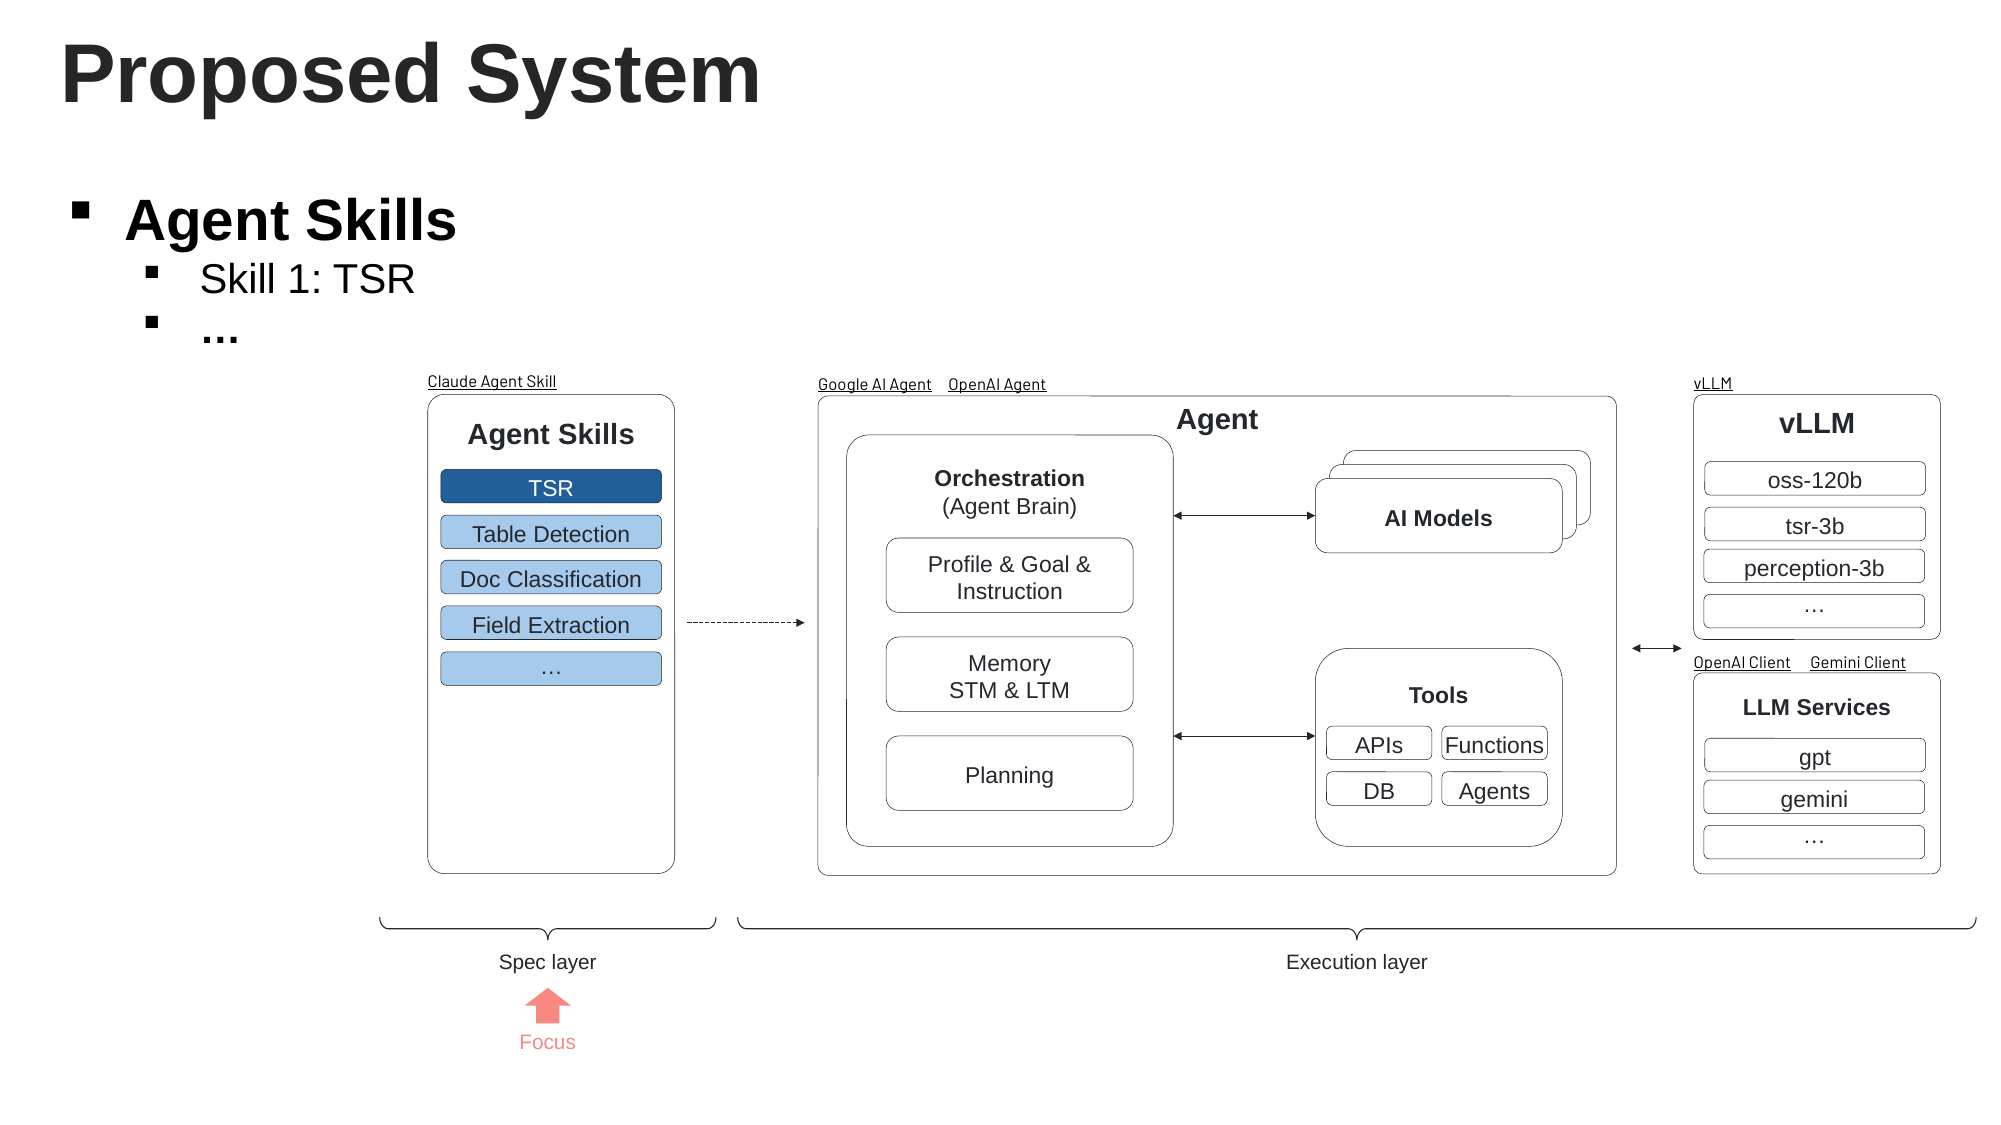

Proposed System
Agent Skills
Skill 1: TSR
…

Claude Agent Skill
vLLM
Google AI Agent
OpenAI Agent
Agent Skills

vLLM

Agent

Orchestration
(Agent Brain)

oss-120b

TSR
AI Models
tsr-3b
Table Detection
Profile & Goal & Instruction
perception-3b
Doc Classification
…
Field Extraction
Memory
STM & LTM
Tools

OpenAI Client
Gemini Client
…
LLM Services

APIs
Functions
Planning
gpt

DB
Agents
gemini
…
Spec layer
Execution layer

Focus